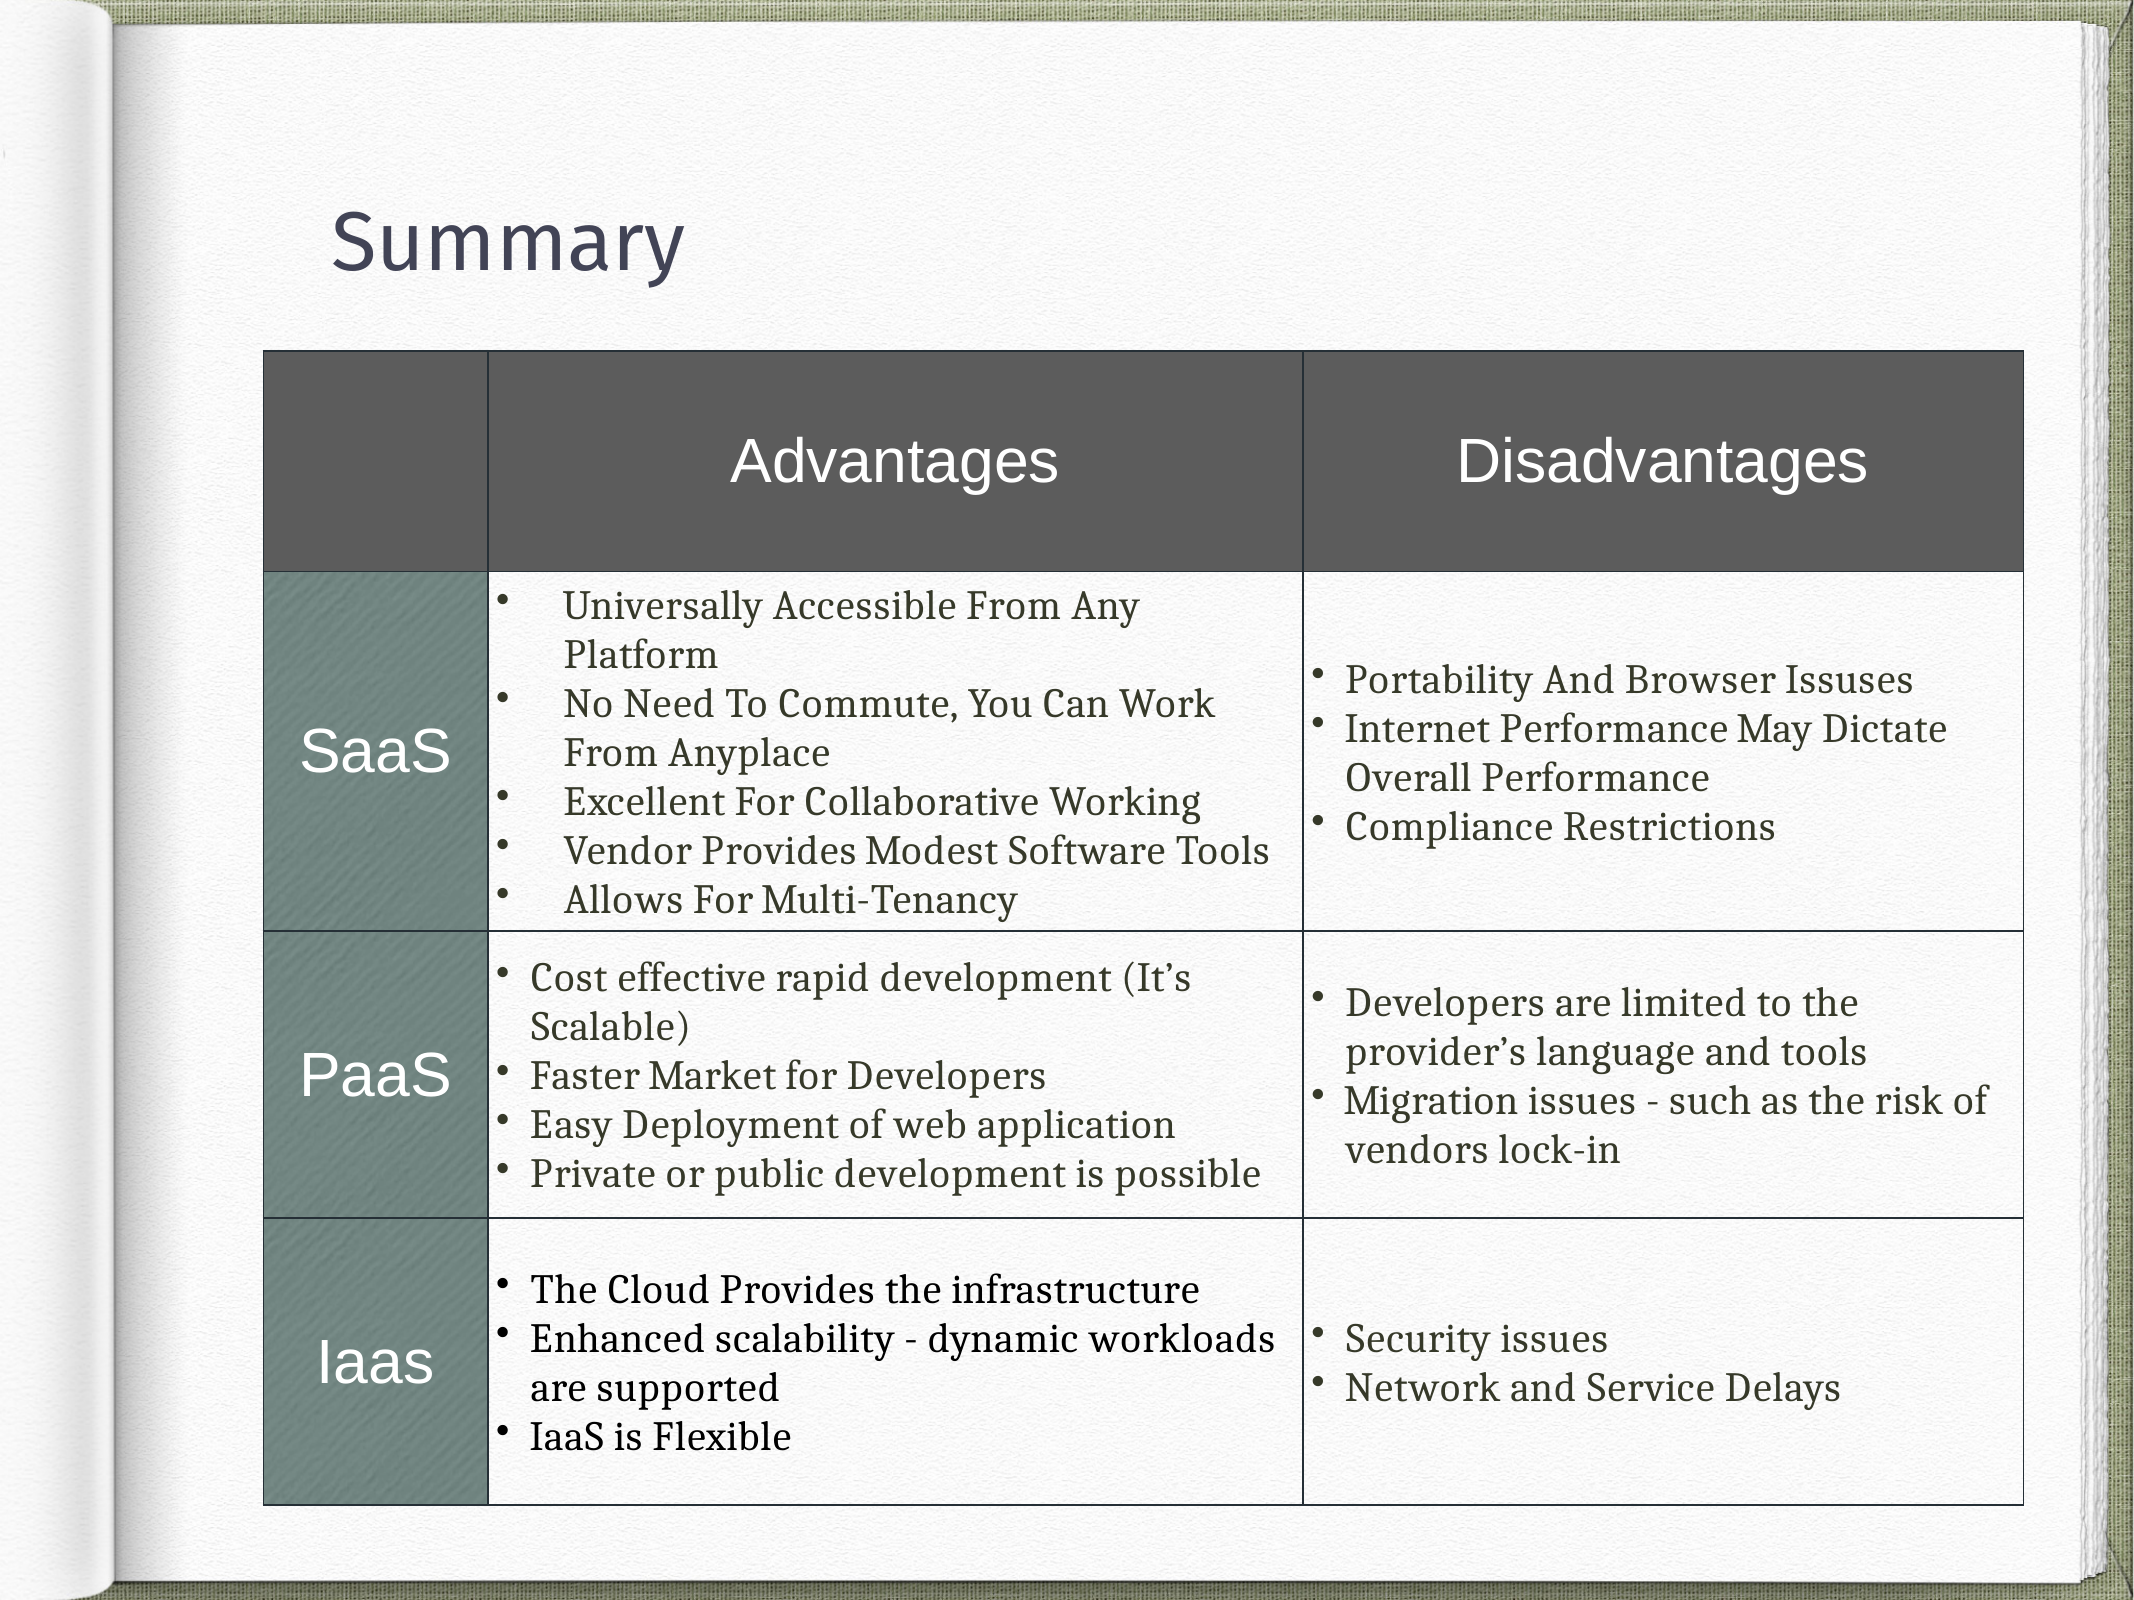

# Summary
|  | Advantages | Disadvantages |
| --- | --- | --- |
| SaaS | Universally Accessible From Any Platform No Need To Commute, You Can Work From Anyplace Excellent For Collaborative Working Vendor Provides Modest Software Tools Allows For Multi-Tenancy | Portability And Browser Issuses Internet Performance May Dictate Overall Performance Compliance Restrictions |
| PaaS | Cost effective rapid development (It’s Scalable) Faster Market for Developers Easy Deployment of web application Private or public development is possible | Developers are limited to the provider’s language and tools Migration issues - such as the risk of vendors lock-in |
| Iaas | The Cloud Provides the infrastructure Enhanced scalability - dynamic workloads are supported IaaS is Flexible | Security issues Network and Service Delays |